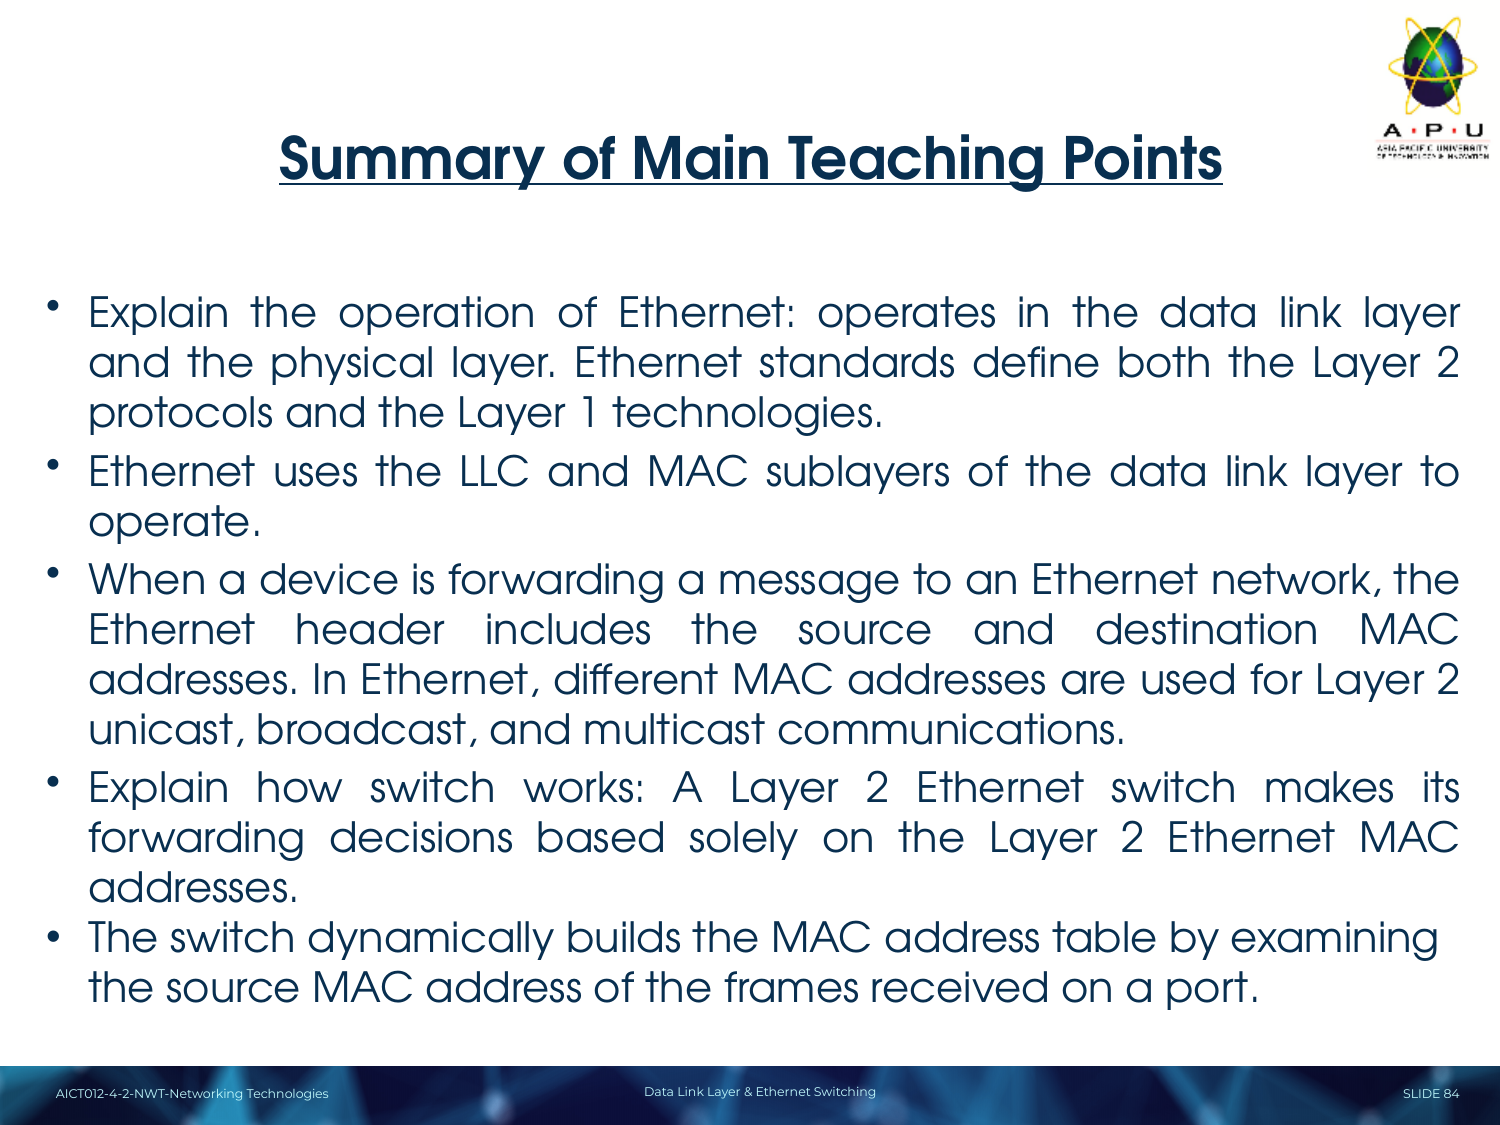

Summary of Main Teaching Points
Explain the operation of Ethernet: operates in the data link layer and the physical layer. Ethernet standards define both the Layer 2 protocols and the Layer 1 technologies.
Ethernet uses the LLC and MAC sublayers of the data link layer to operate.
When a device is forwarding a message to an Ethernet network, the Ethernet header includes the source and destination MAC addresses. In Ethernet, different MAC addresses are used for Layer 2 unicast, broadcast, and multicast communications.
Explain how switch works: A Layer 2 Ethernet switch makes its forwarding decisions based solely on the Layer 2 Ethernet MAC addresses.
The switch dynamically builds the MAC address table by examining the source MAC address of the frames received on a port.